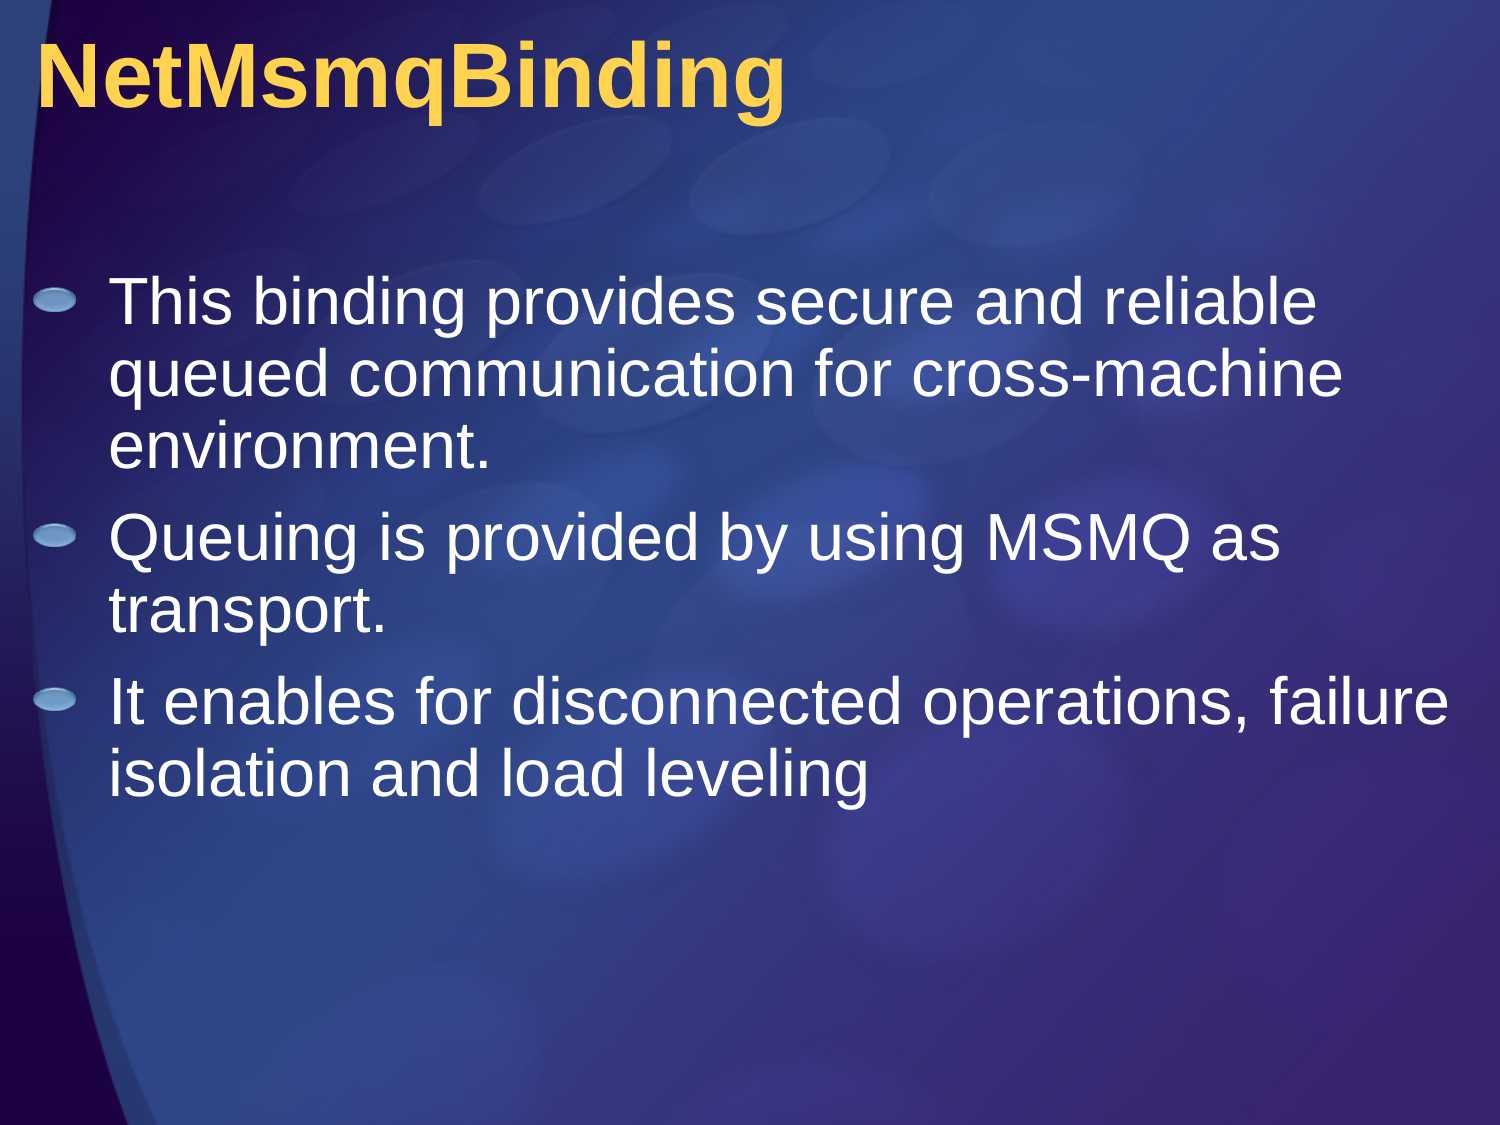

# NetMsmqBinding
This binding provides secure and reliable queued communication for cross-machine environment.
Queuing is provided by using MSMQ as transport.
It enables for disconnected operations, failure isolation and load leveling